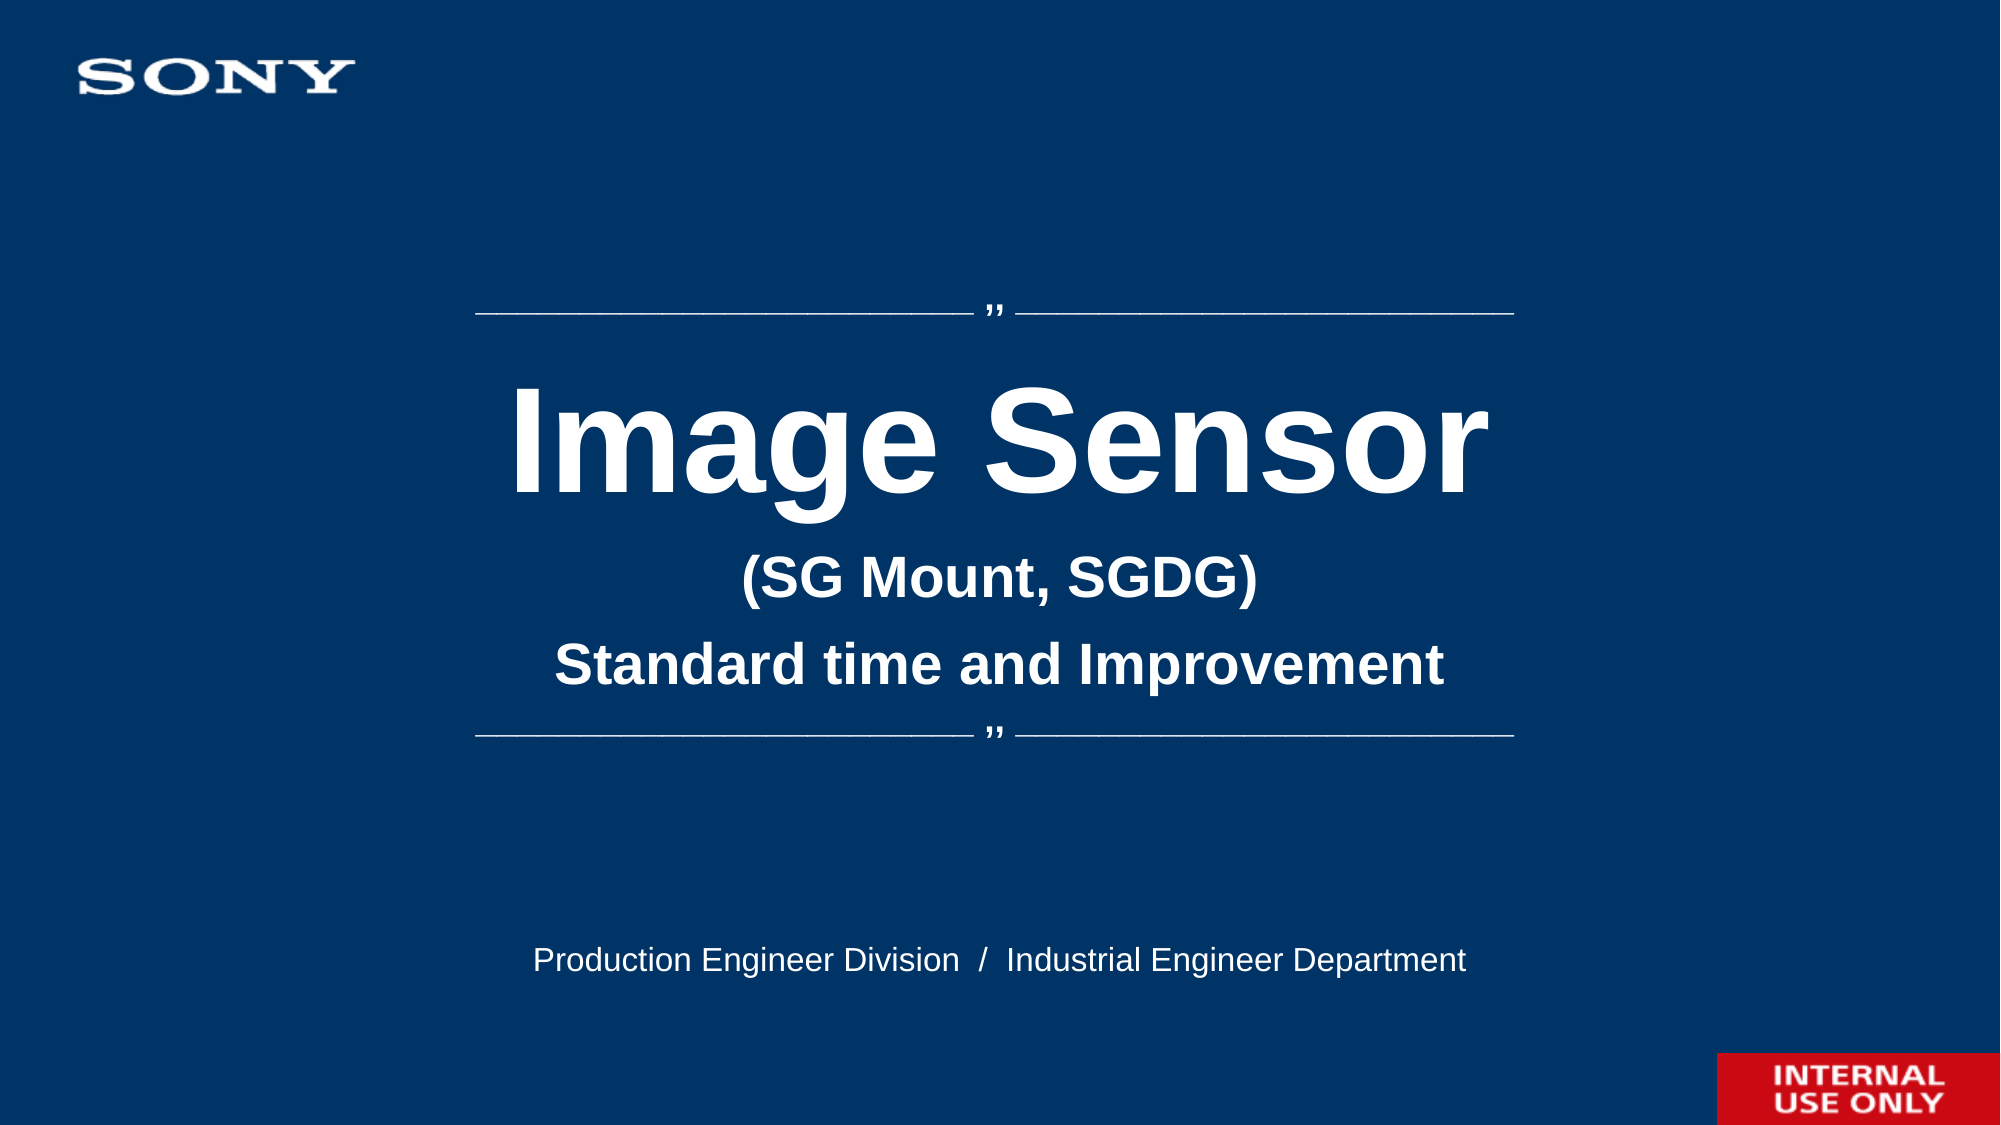

________________________ ,, ________________________
Image Sensor
(SG Mount, SGDG)
Standard time and Improvement

________________________ ,, ________________________